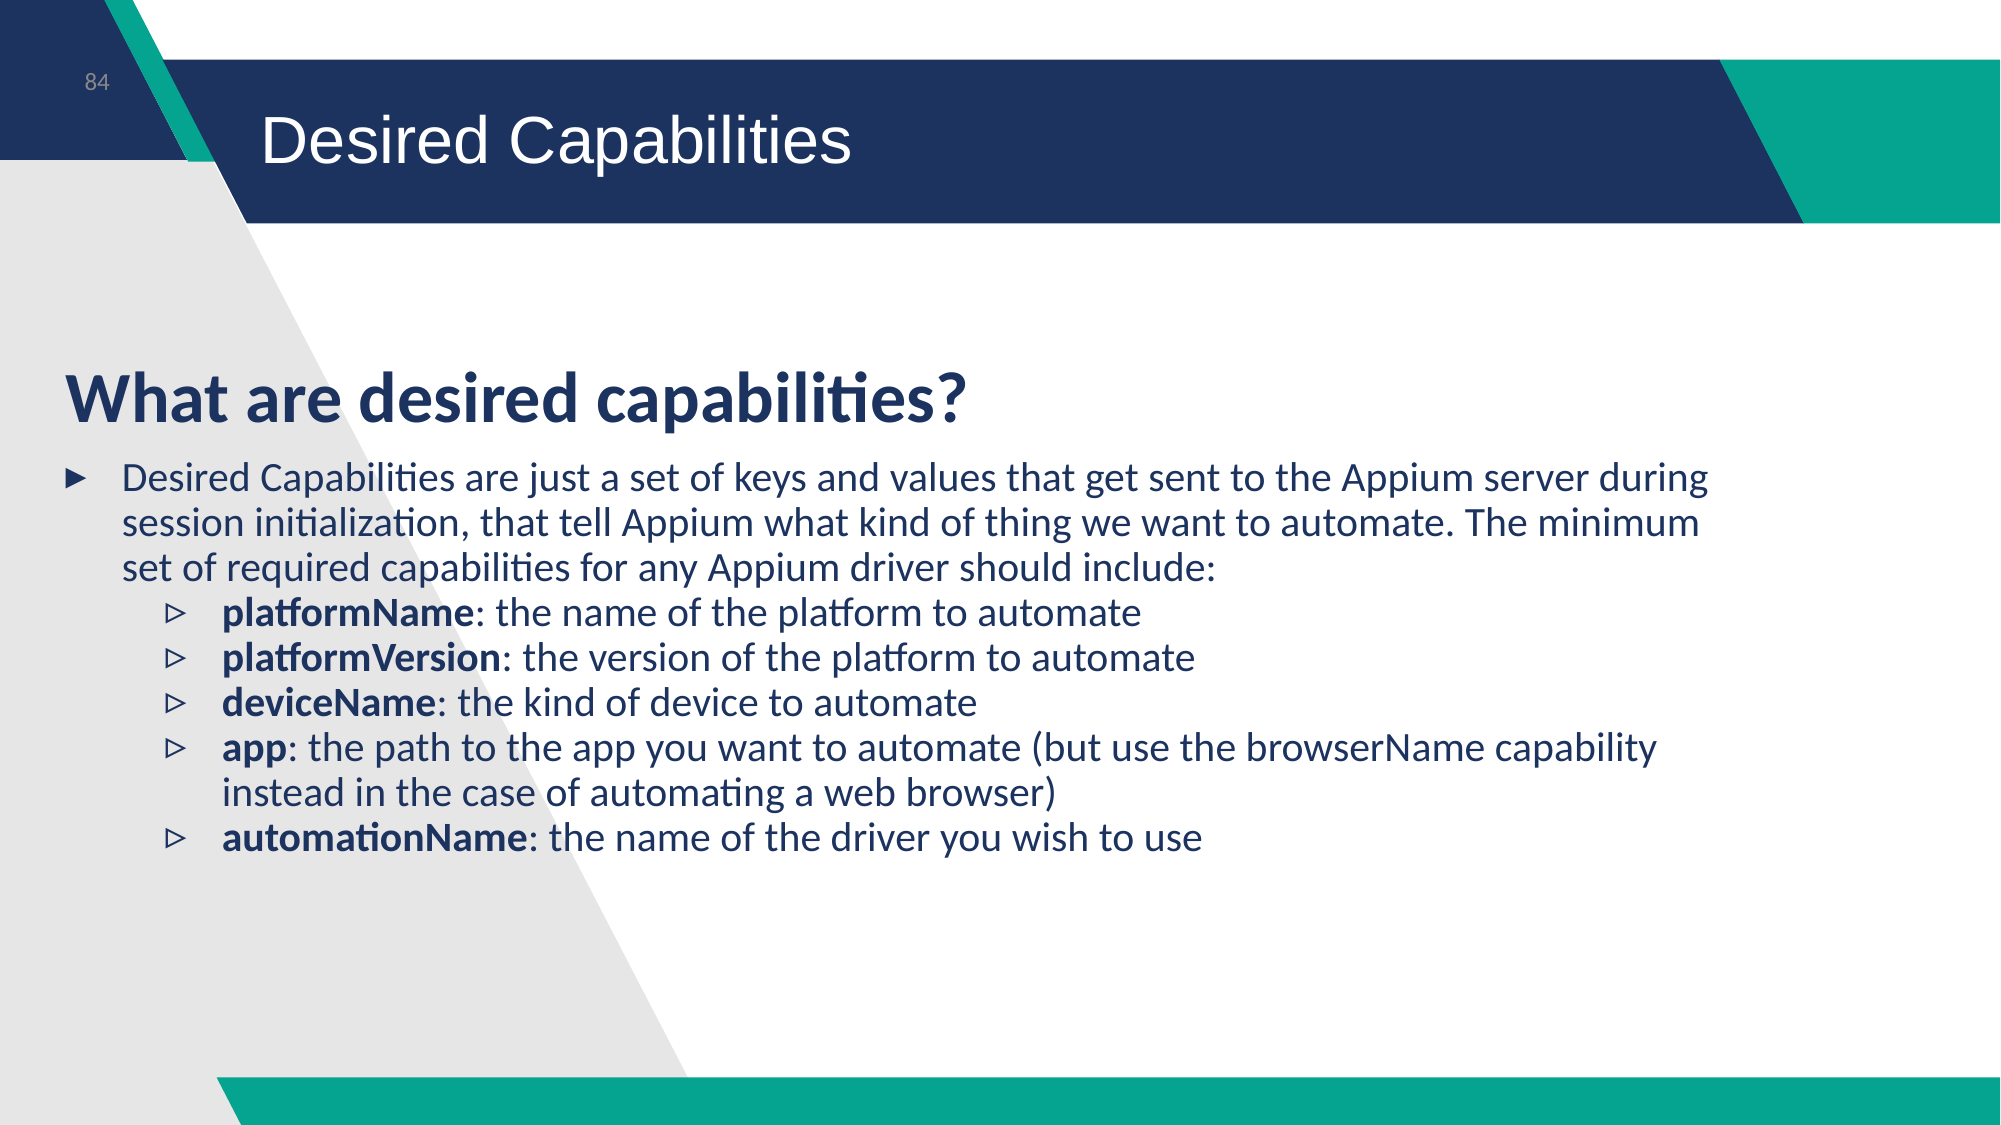

84
# Desired Capabilities

What are desired capabilities?
Desired Capabilities are just a set of keys and values that get sent to the Appium server during session initialization, that tell Appium what kind of thing we want to automate. The minimum set of required capabilities for any Appium driver should include:
platformName: the name of the platform to automate
platformVersion: the version of the platform to automate
deviceName: the kind of device to automate
app: the path to the app you want to automate (but use the browserName capability instead in the case of automating a web browser)
automationName: the name of the driver you wish to use